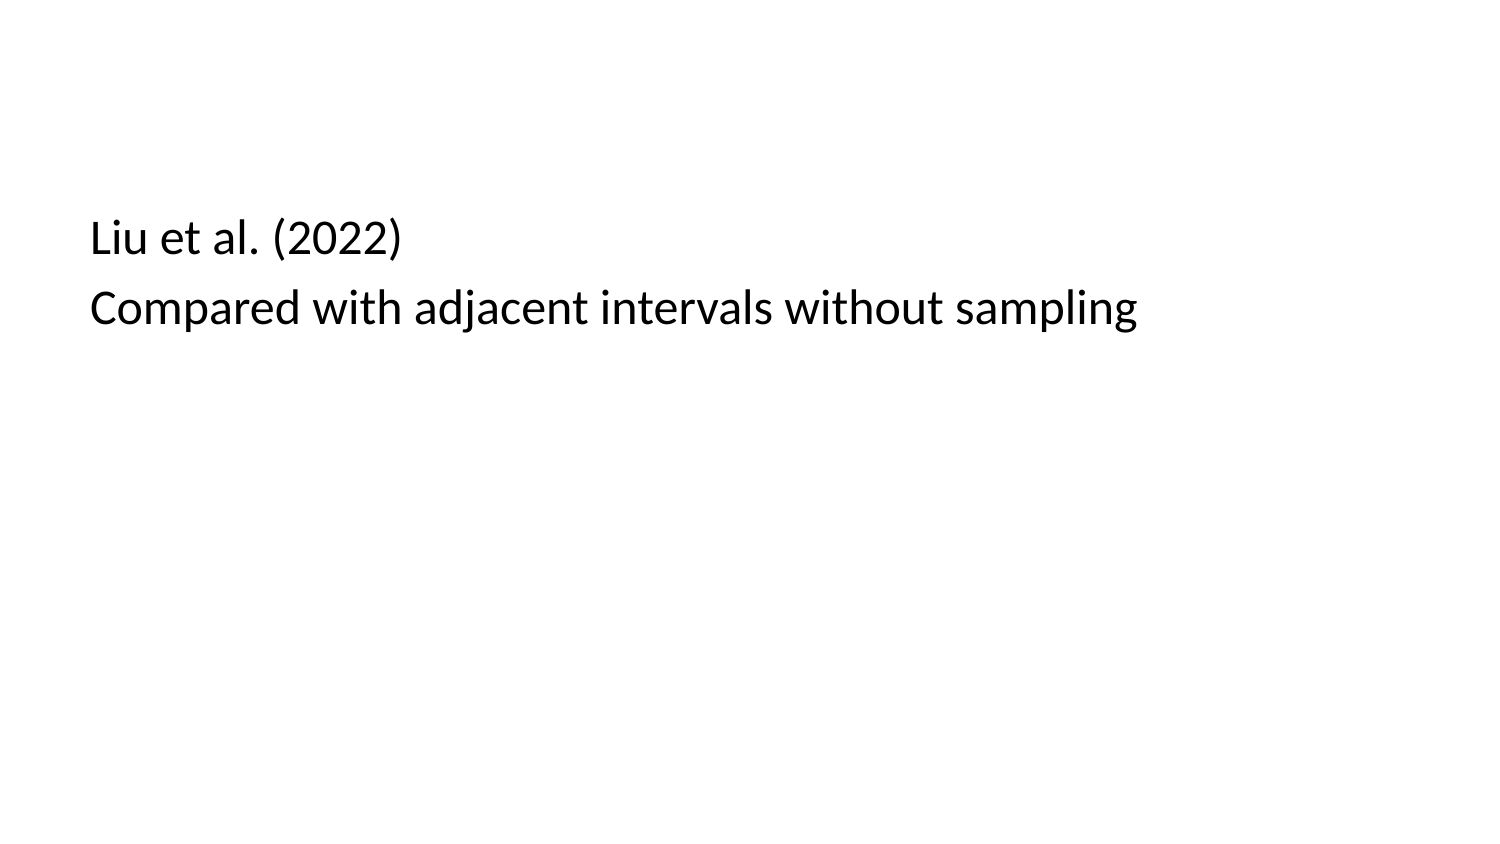

Liu et al. (2022)
Compared with adjacent intervals without sampling